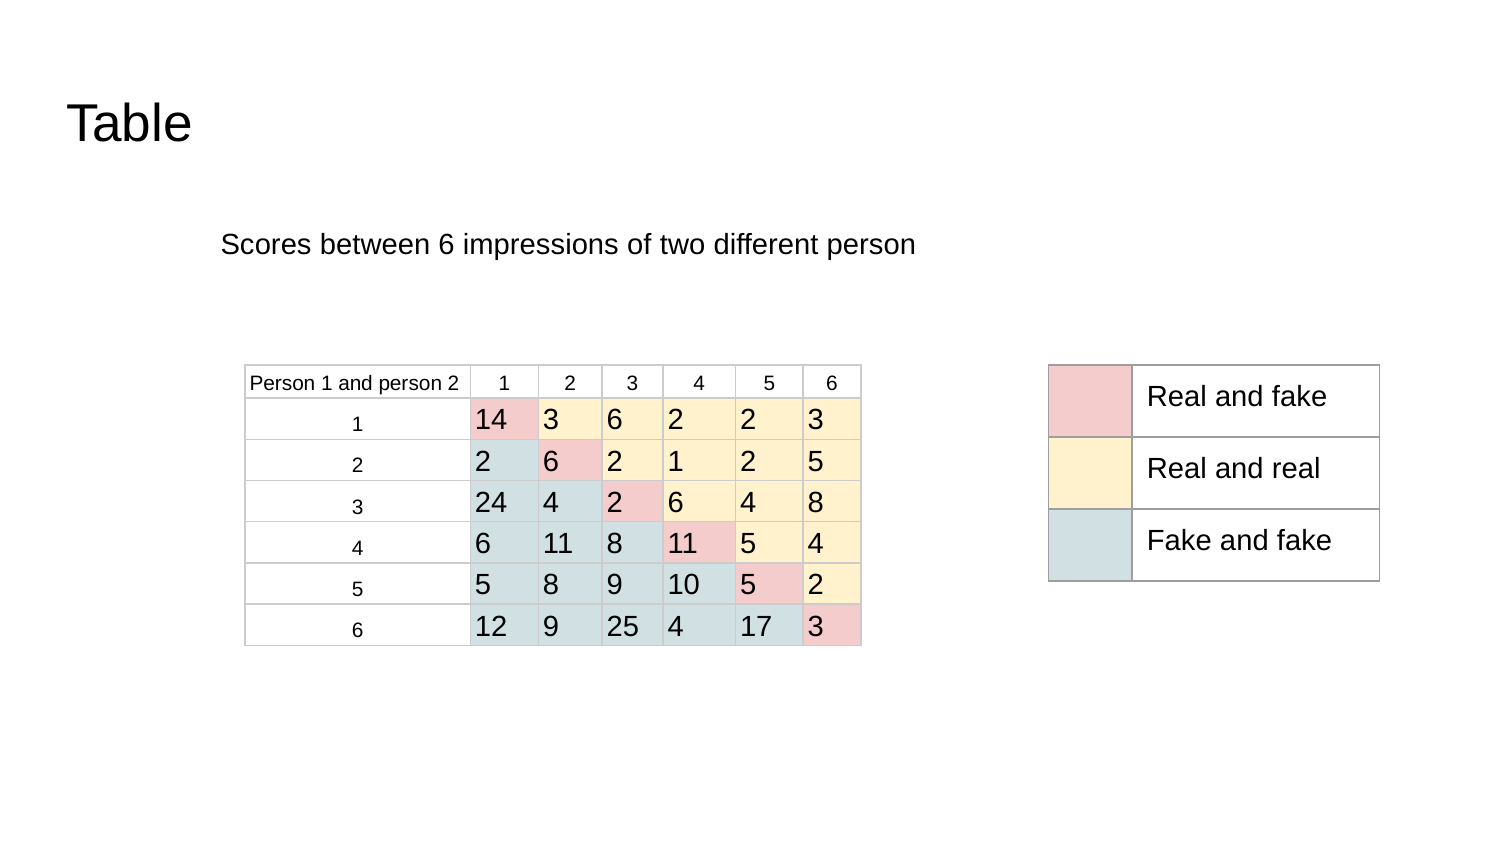

# Table
Scores between 6 impressions of two different person
| Person 1 and person 2 | 1 | 2 | 3 | 4 | 5 | 6 |
| --- | --- | --- | --- | --- | --- | --- |
| 1 | 14 | 3 | 6 | 2 | 2 | 3 |
| 2 | 2 | 6 | 2 | 1 | 2 | 5 |
| 3 | 24 | 4 | 2 | 6 | 4 | 8 |
| 4 | 6 | 11 | 8 | 11 | 5 | 4 |
| 5 | 5 | 8 | 9 | 10 | 5 | 2 |
| 6 | 12 | 9 | 25 | 4 | 17 | 3 |
|  | Real and fake |
| --- | --- |
|  | Real and real |
|  | Fake and fake |